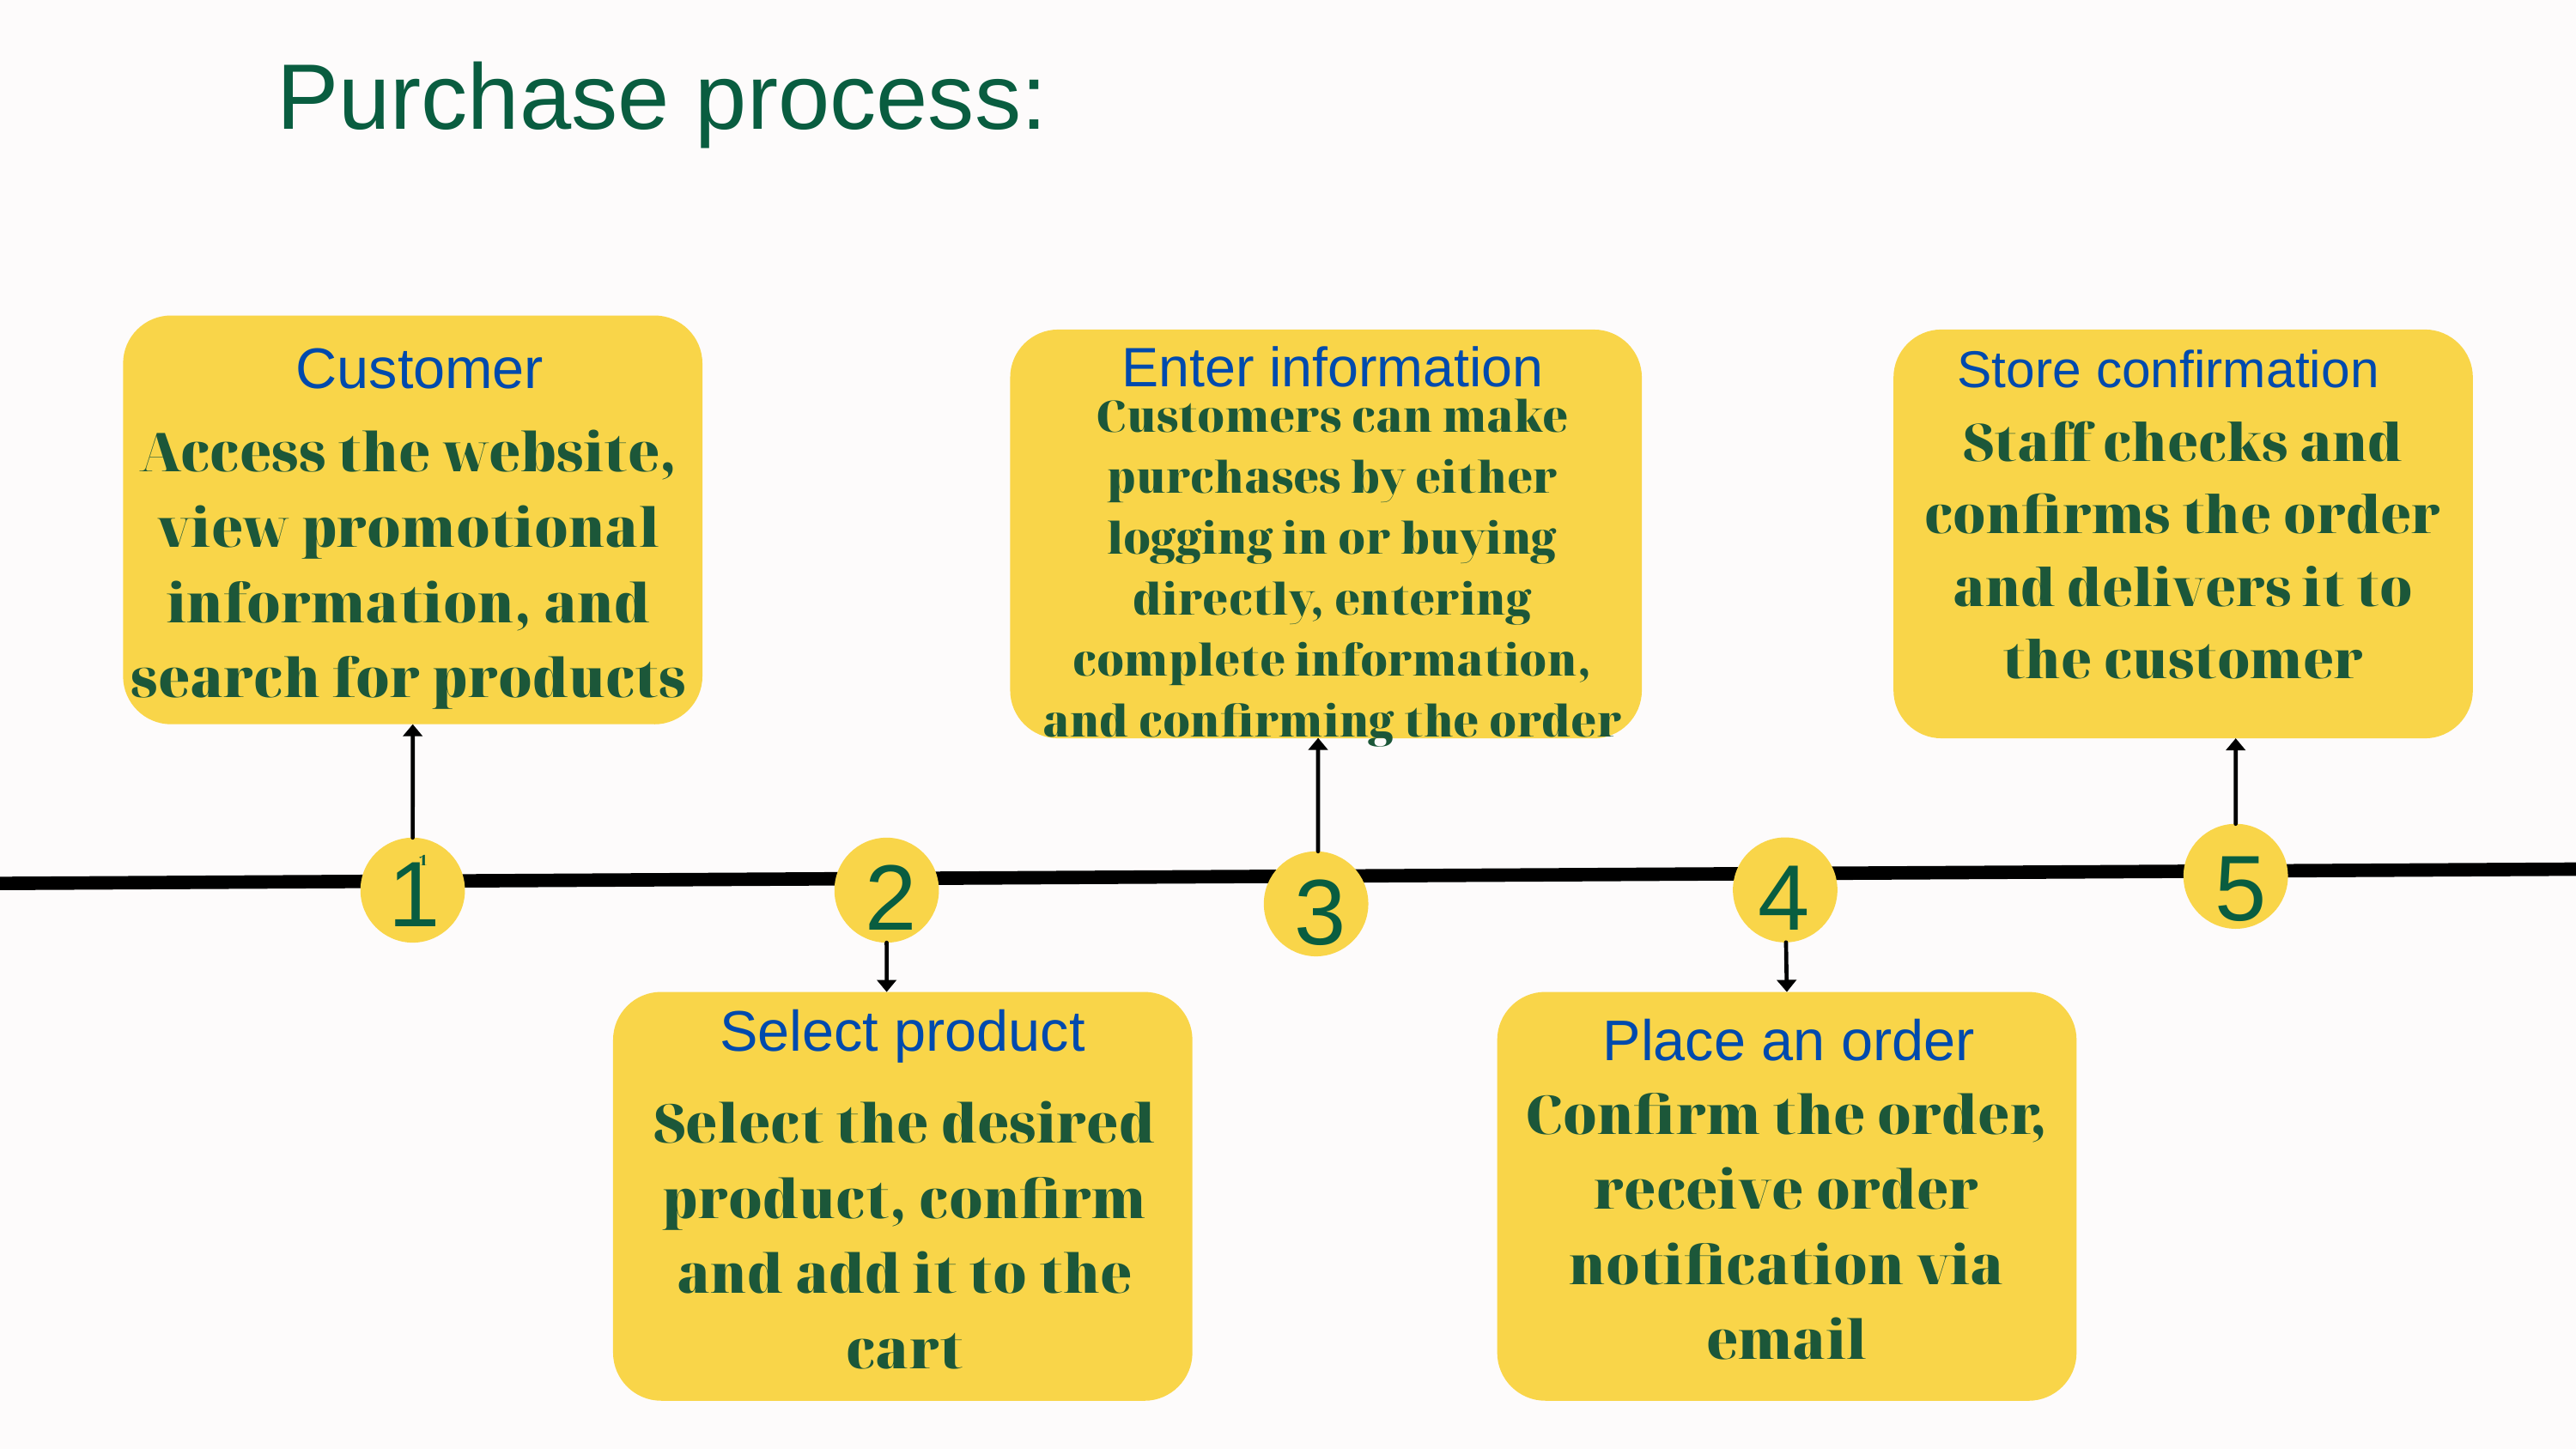

Purchase process:

Customer
Enter information
Store confirmation

Customers can make purchases by either logging in or buying directly, entering complete information, and confirming the order
Staff checks and confirms the order and delivers it to the customer
Access the website, view promotional information, and search for products

5
1
2
4

3

1

Select product

Place an order
Confirm the order, receive order notification via email
Select the desired product, confirm and add it to the cart